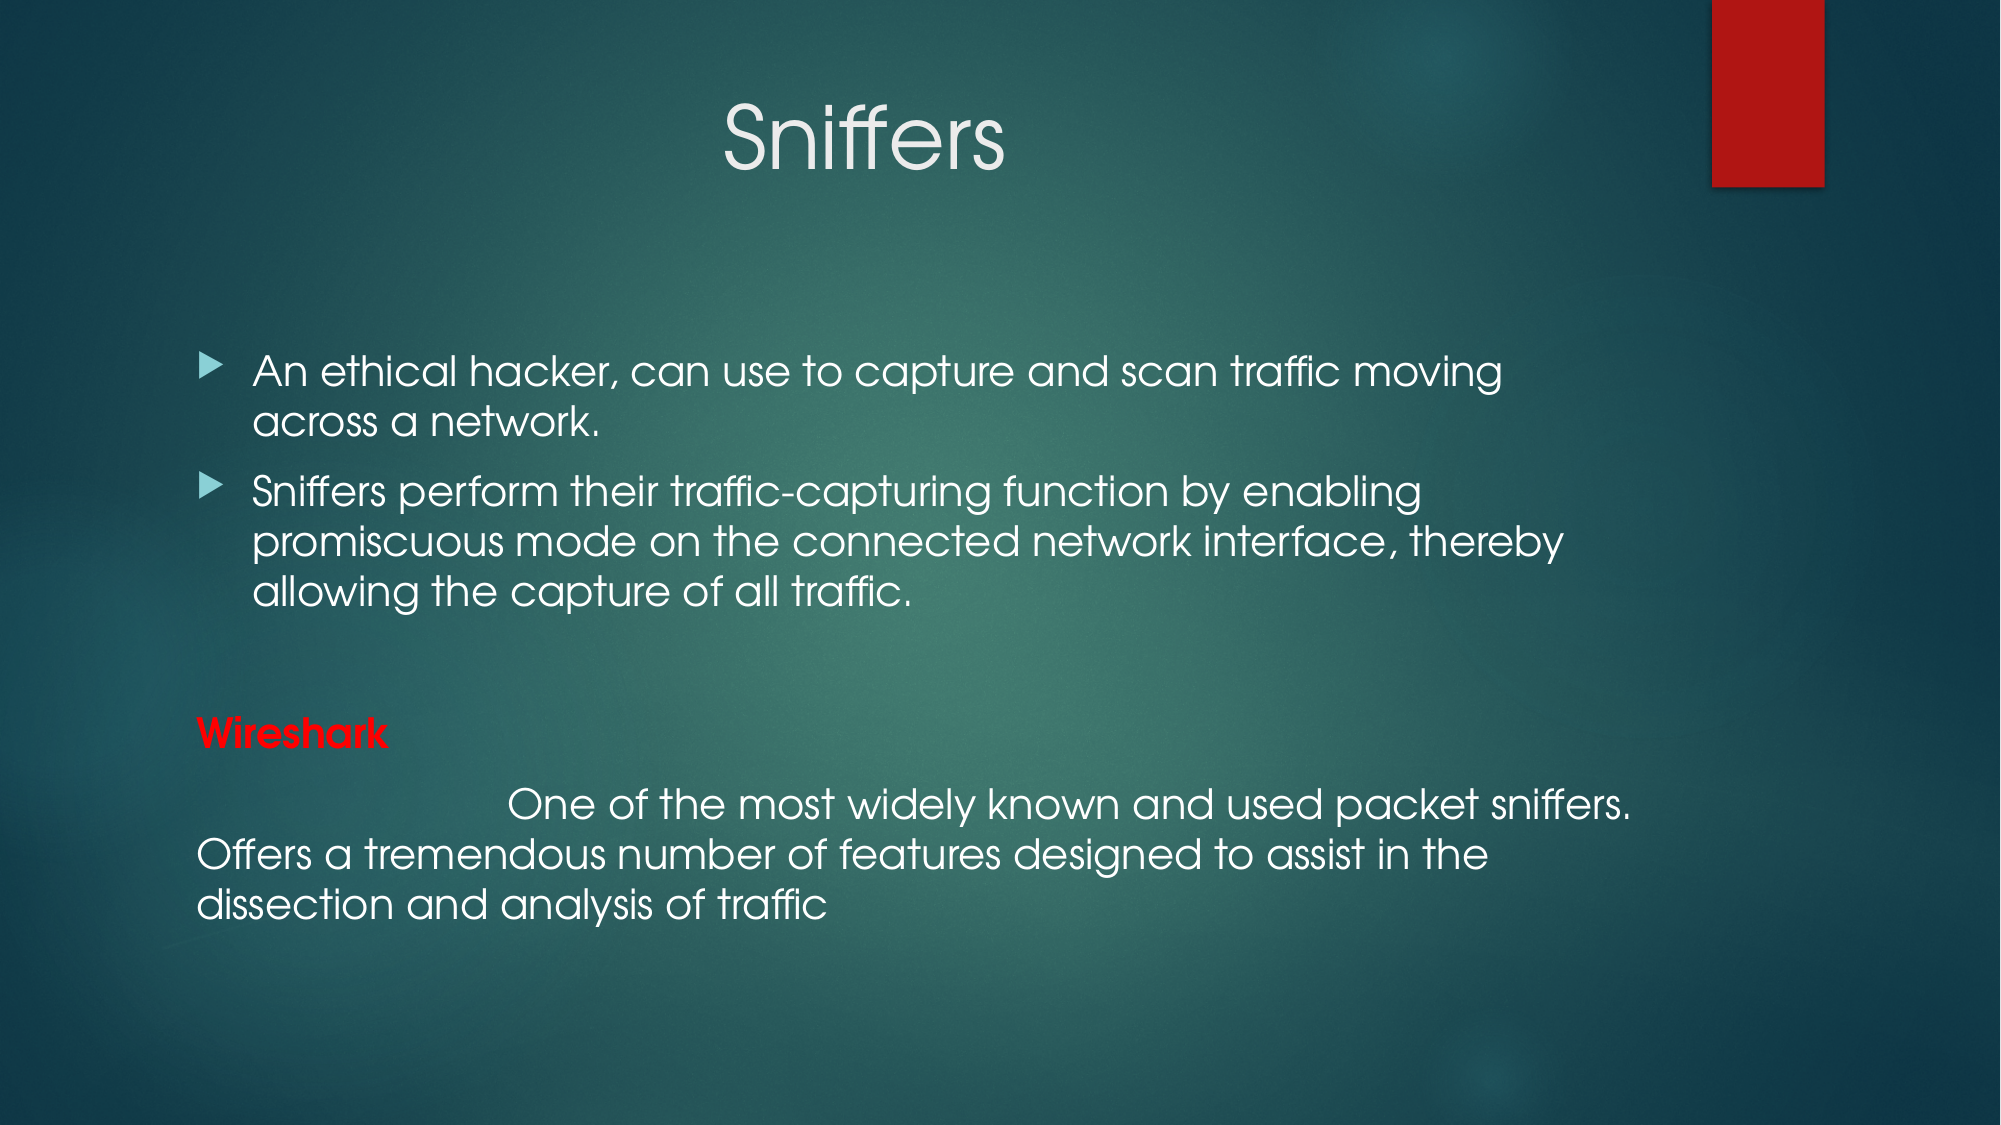

# Sniffers
An ethical hacker, can use to capture and scan traffic moving across a network.
Sniffers perform their traffic-capturing function by enabling promiscuous mode on the connected network interface, thereby allowing the capture of all traffic.

Wireshark
		 One of the most widely known and used packet sniffers. Offers a tremendous number of features designed to assist in the dissection and analysis of traffic